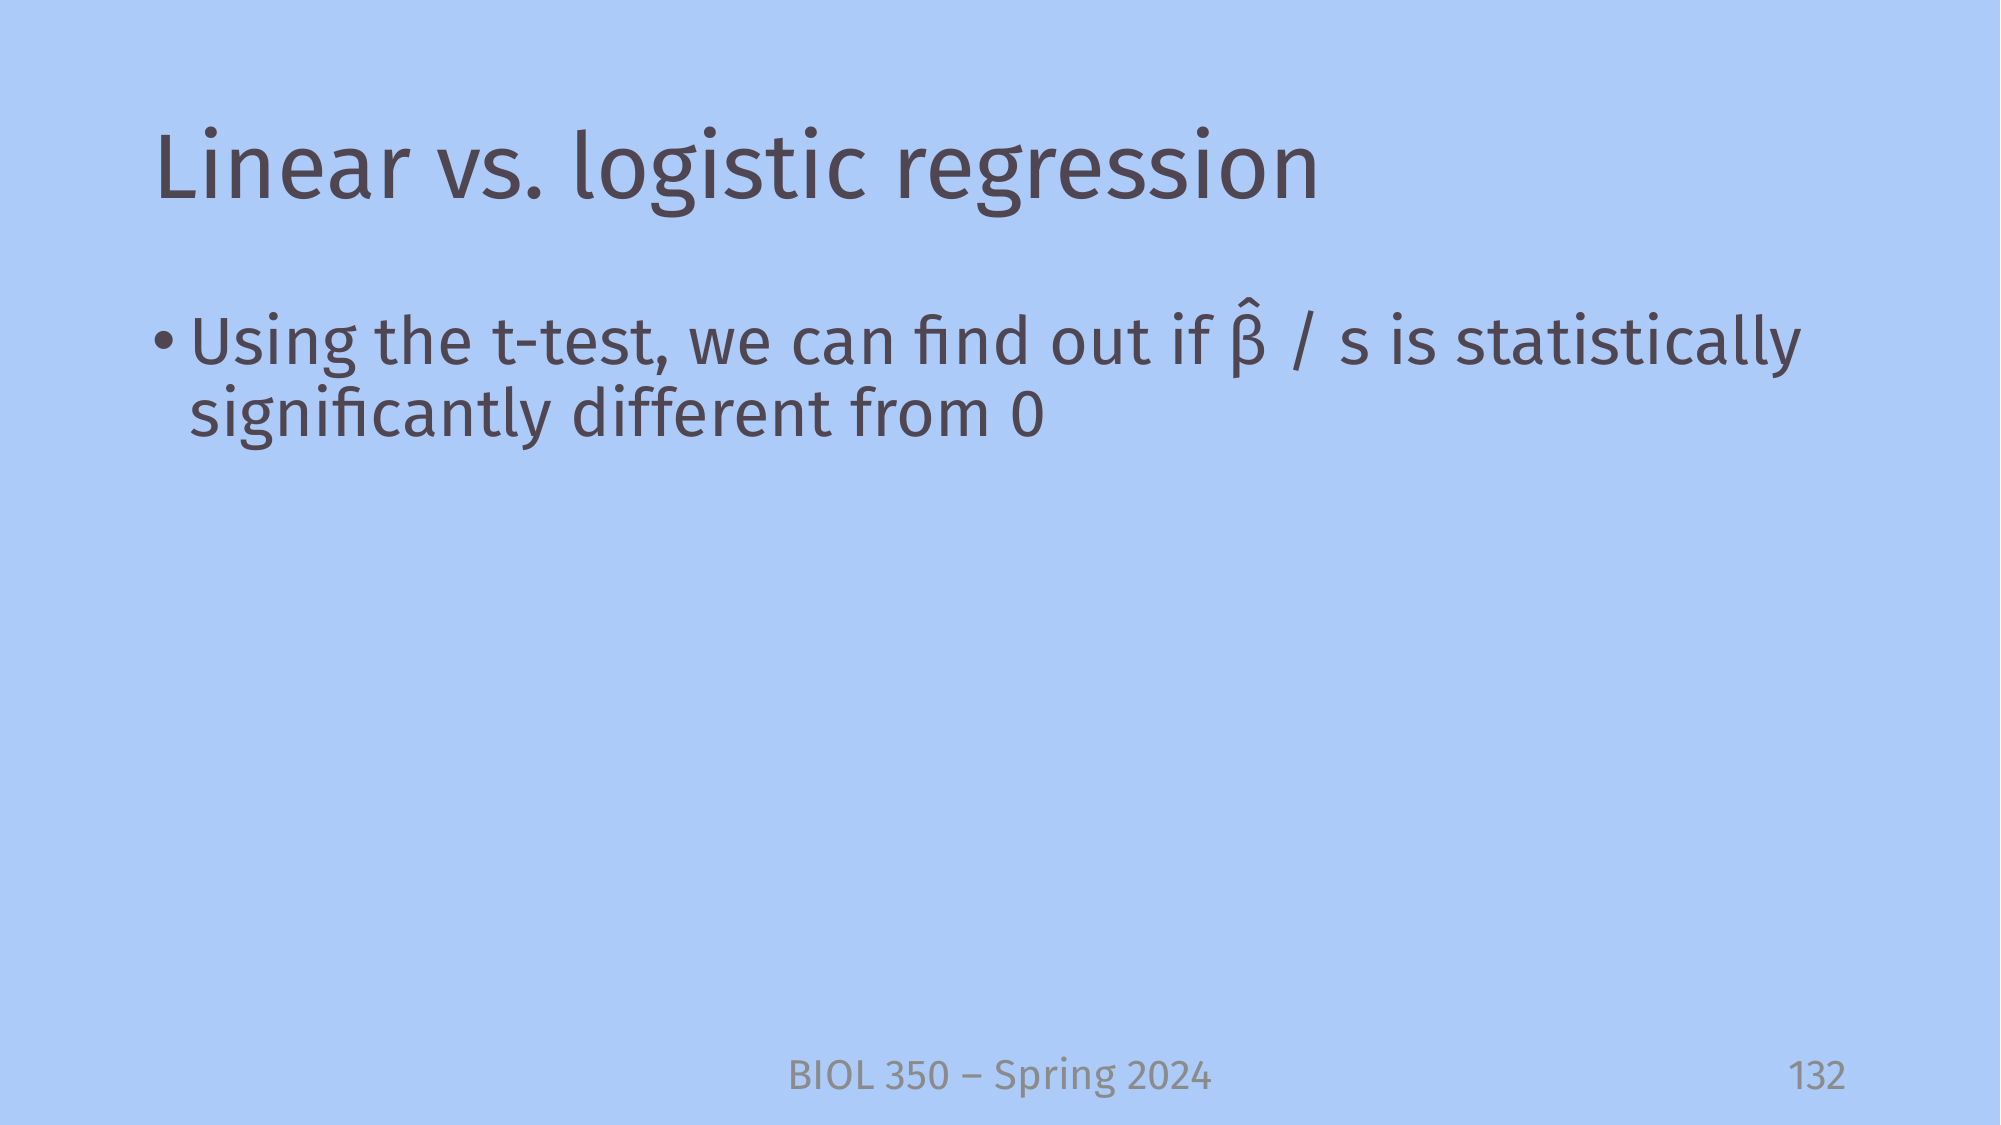

# Linear vs. logistic regression
Using the t-test, we can find out if β̂ / s is statistically significantly different from 0
BIOL 350 – Spring 2024
132